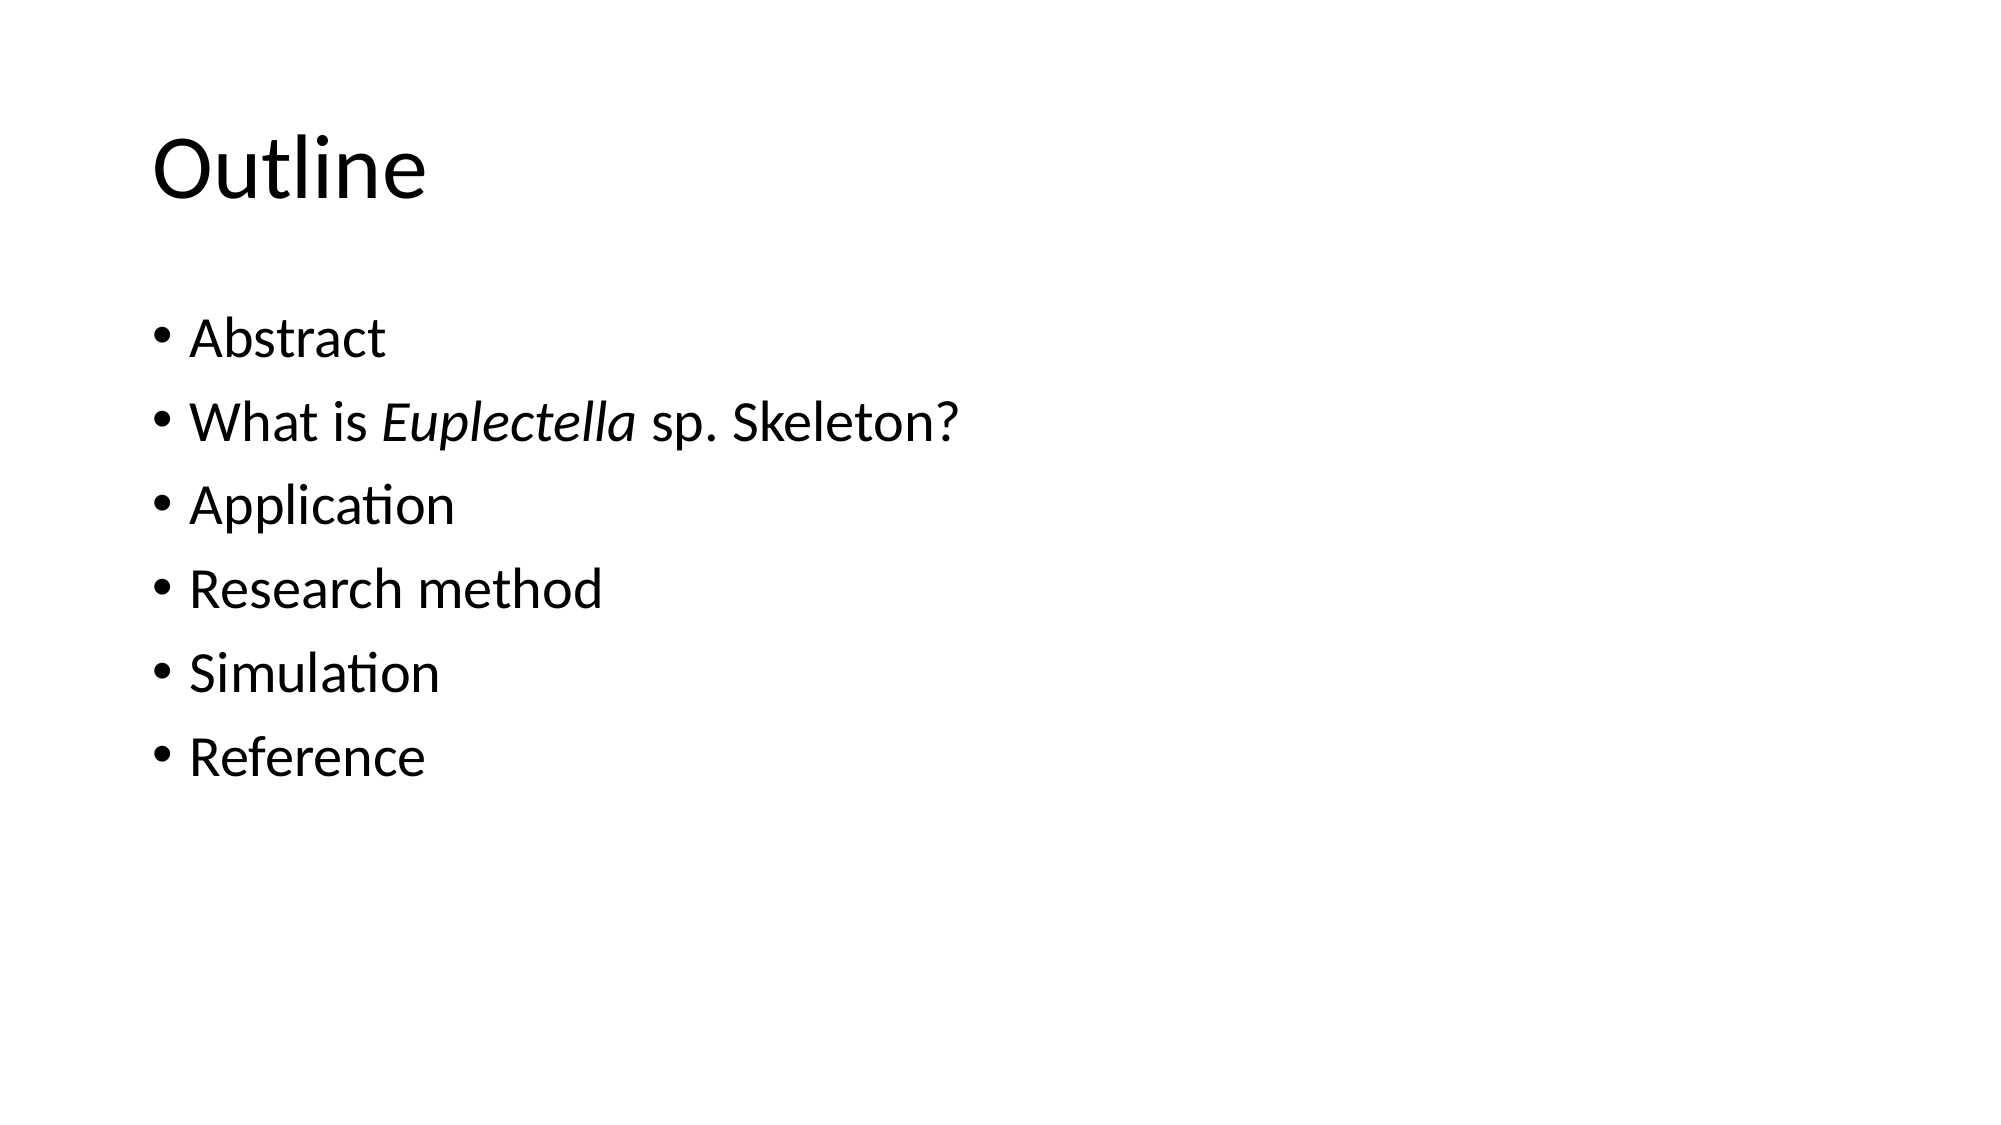

# Outline
Abstract
What is Euplectella sp. Skeleton?
Application
Research method
Simulation
Reference